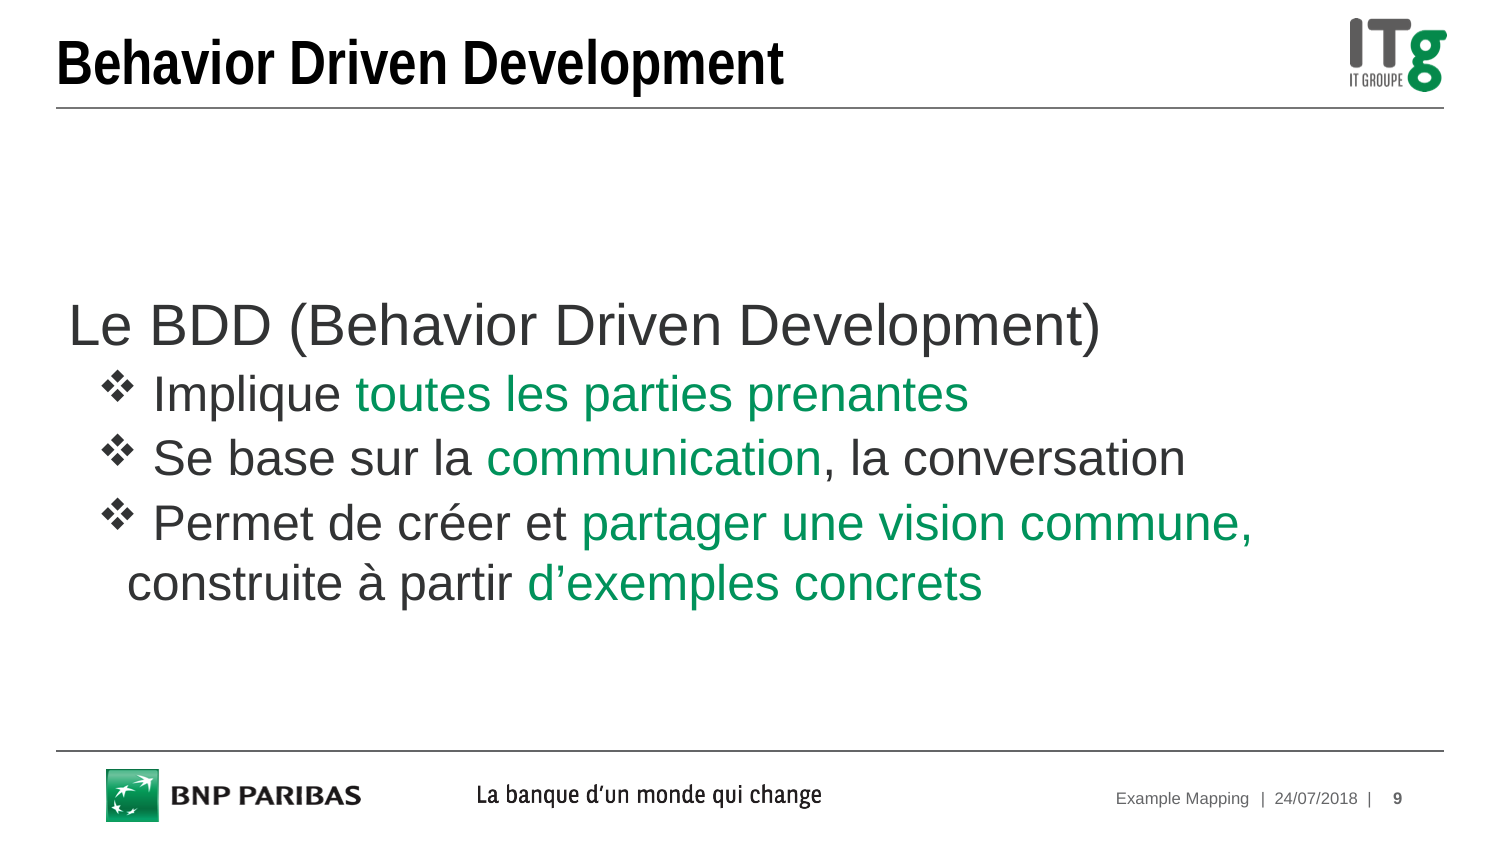

# Behavior Driven Development
Le BDD (Behavior Driven Development)
 Implique toutes les parties prenantes
 Se base sur la communication, la conversation
 Permet de créer et partager une vision commune, 	construite à partir d’exemples concrets
Example Mapping
|  24/07/2018  |
9